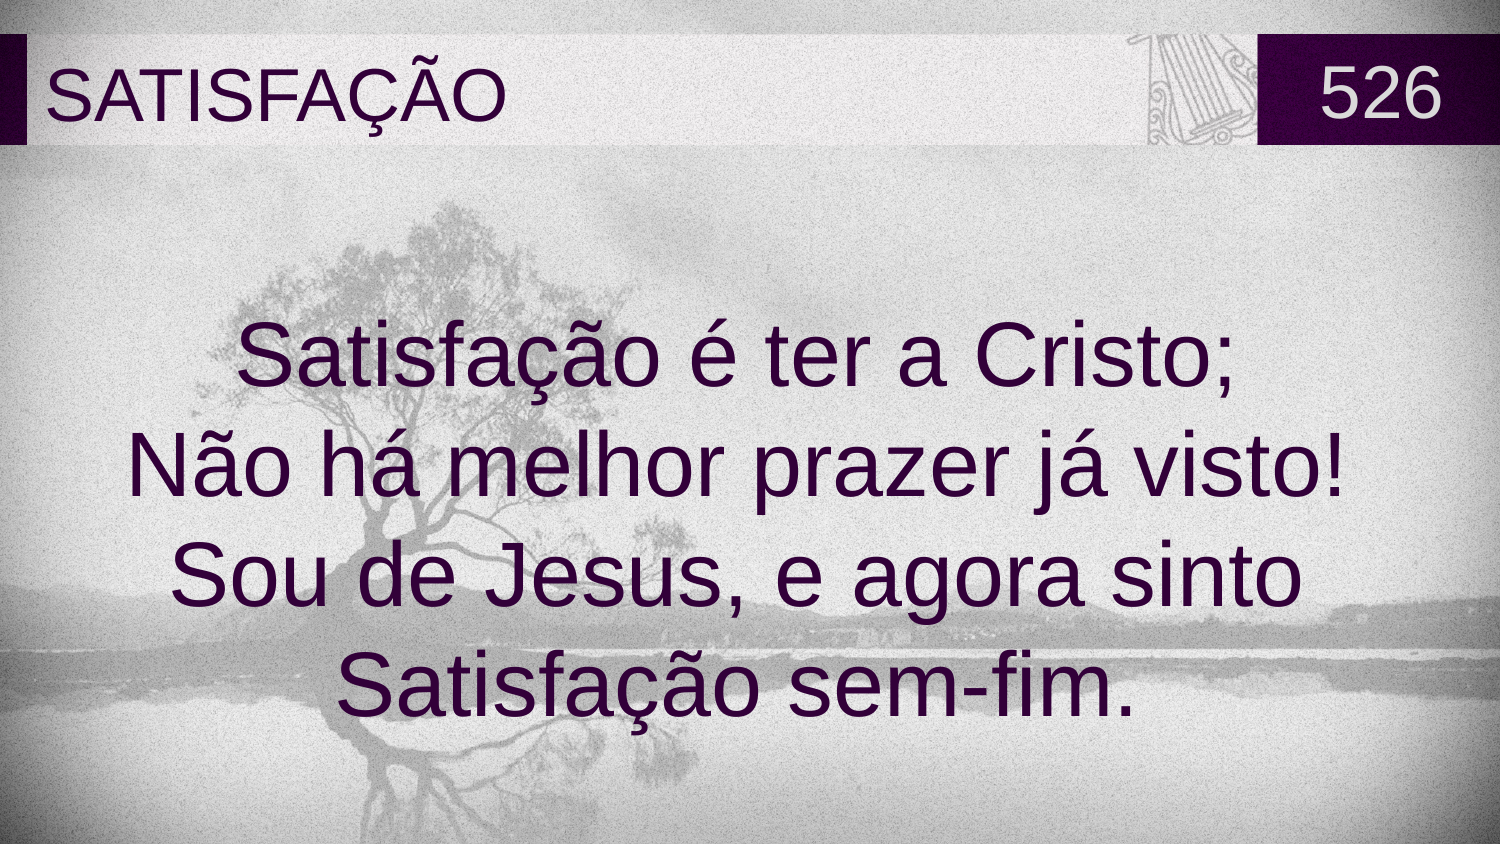

# SATISFAÇÃO
526
Satisfação é ter a Cristo;
Não há melhor prazer já visto!
Sou de Jesus, e agora sinto
Satisfação sem-fim.